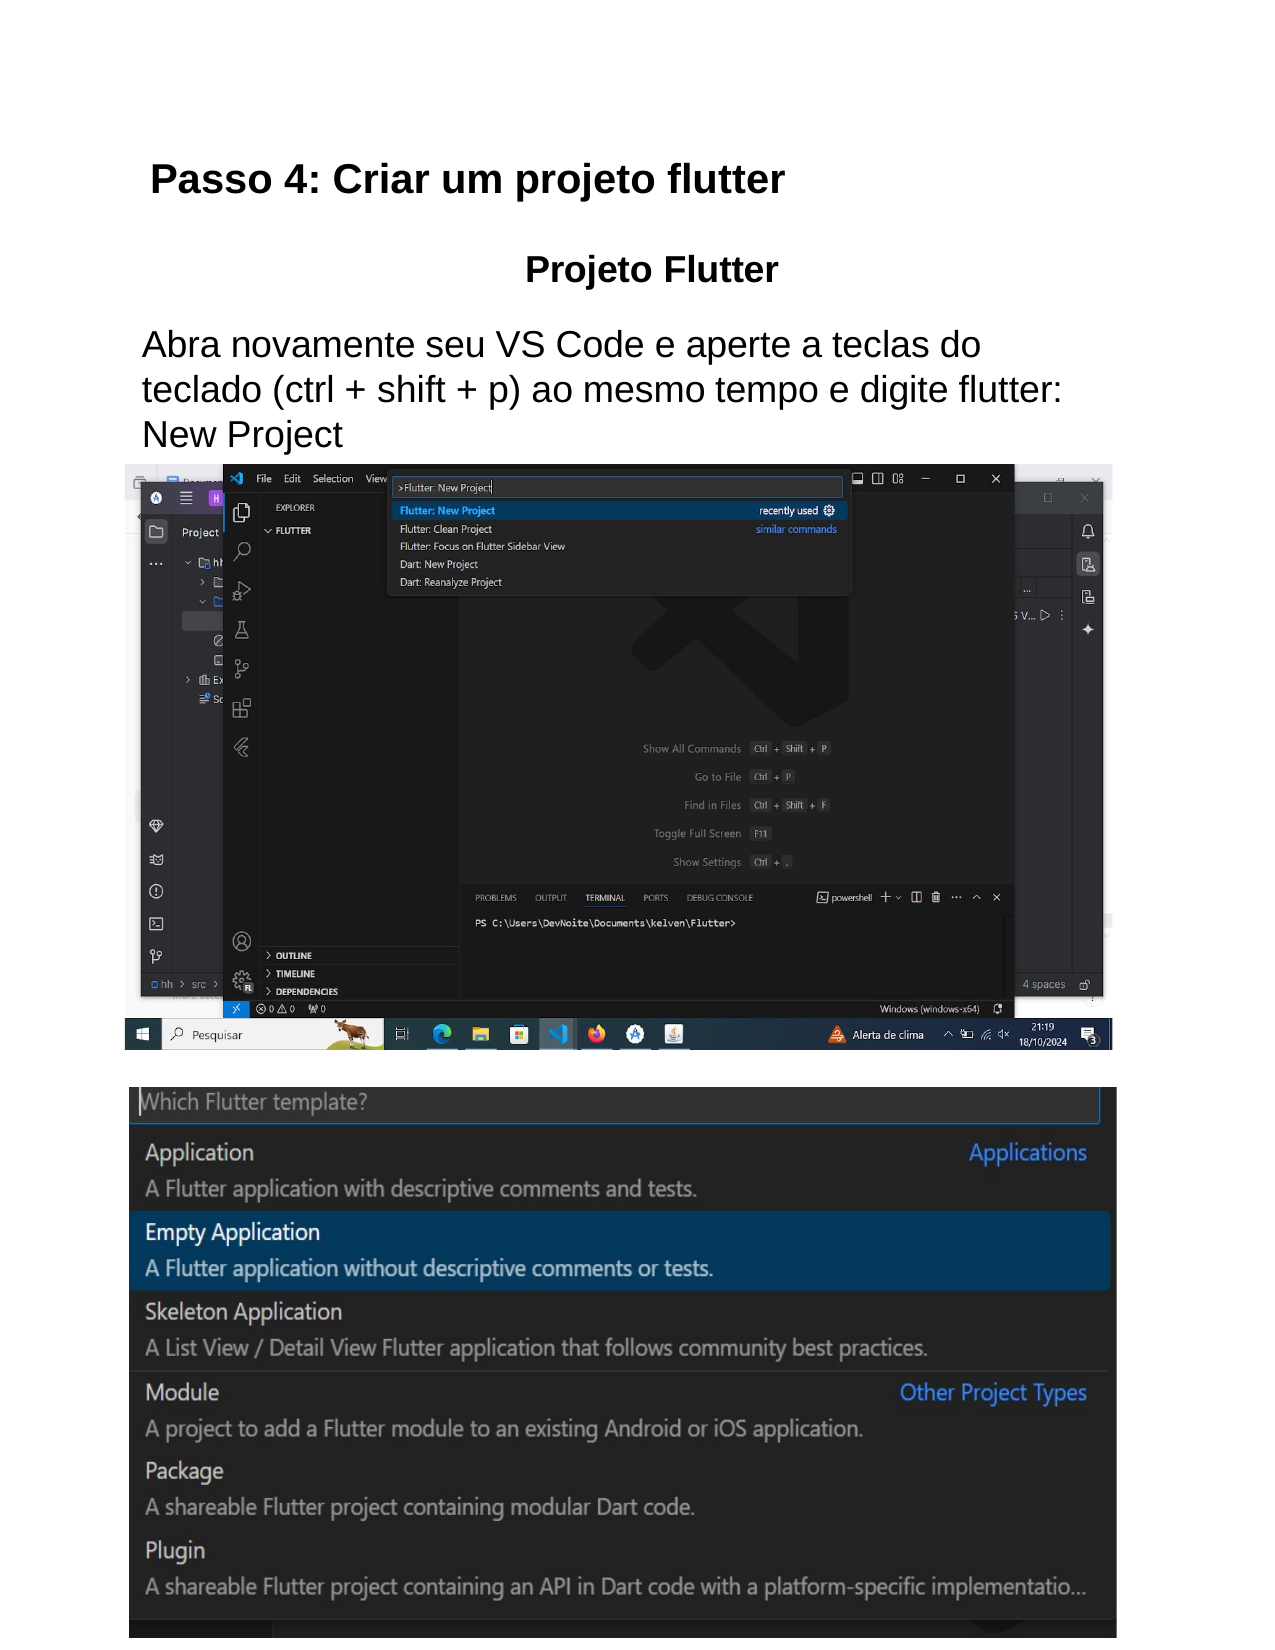

Passo 4: Criar um projeto flutter

Projeto Flutter
Abra novamente seu VS Code e aperte a teclas do teclado (ctrl + shift + p) ao mesmo tempo e digite flutter: New Project

Então escolha a opção Empty Application para criar um projeto vazio